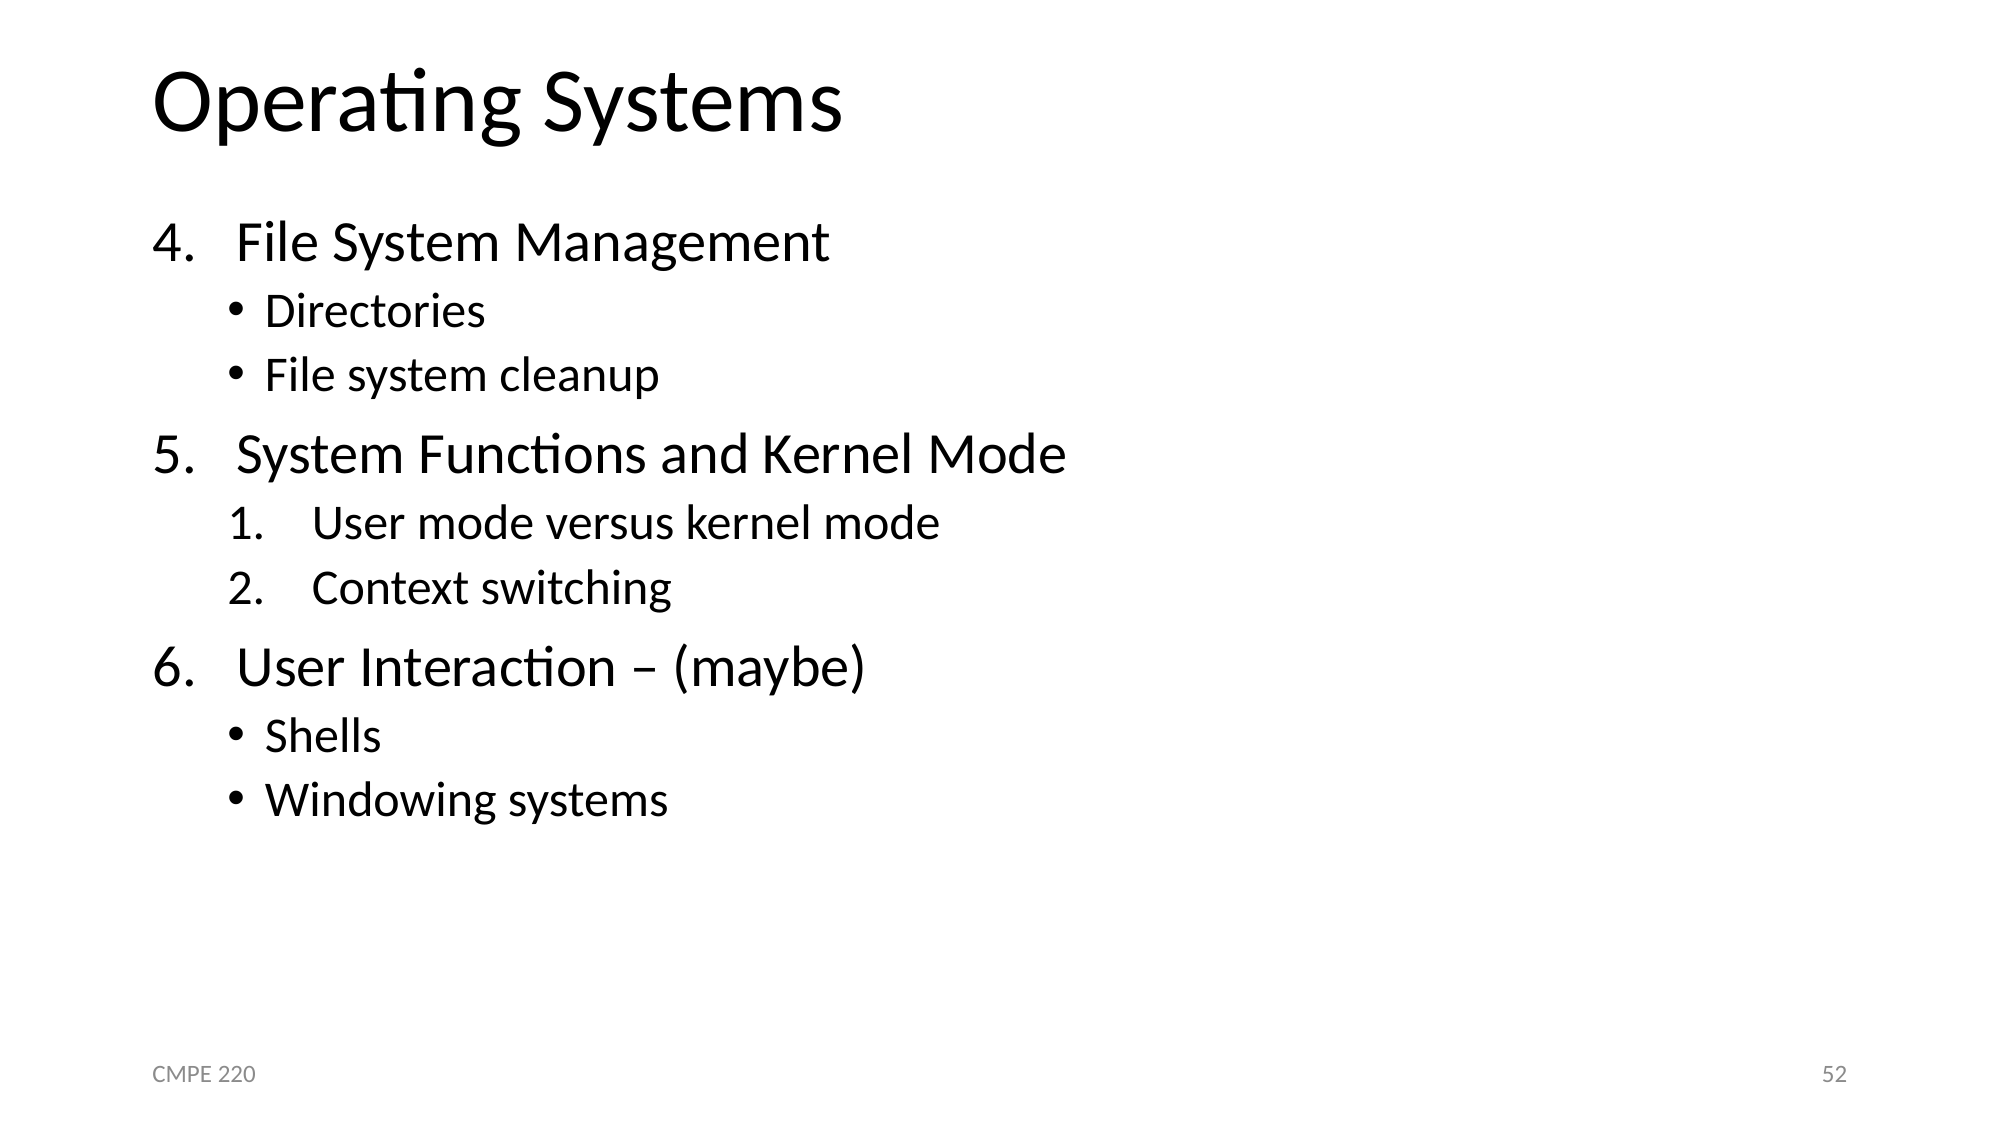

# Operating Systems
File System Management
Directories
File system cleanup
System Functions and Kernel Mode
User mode versus kernel mode
Context switching
User Interaction – (maybe)
Shells
Windowing systems
CMPE 220
52